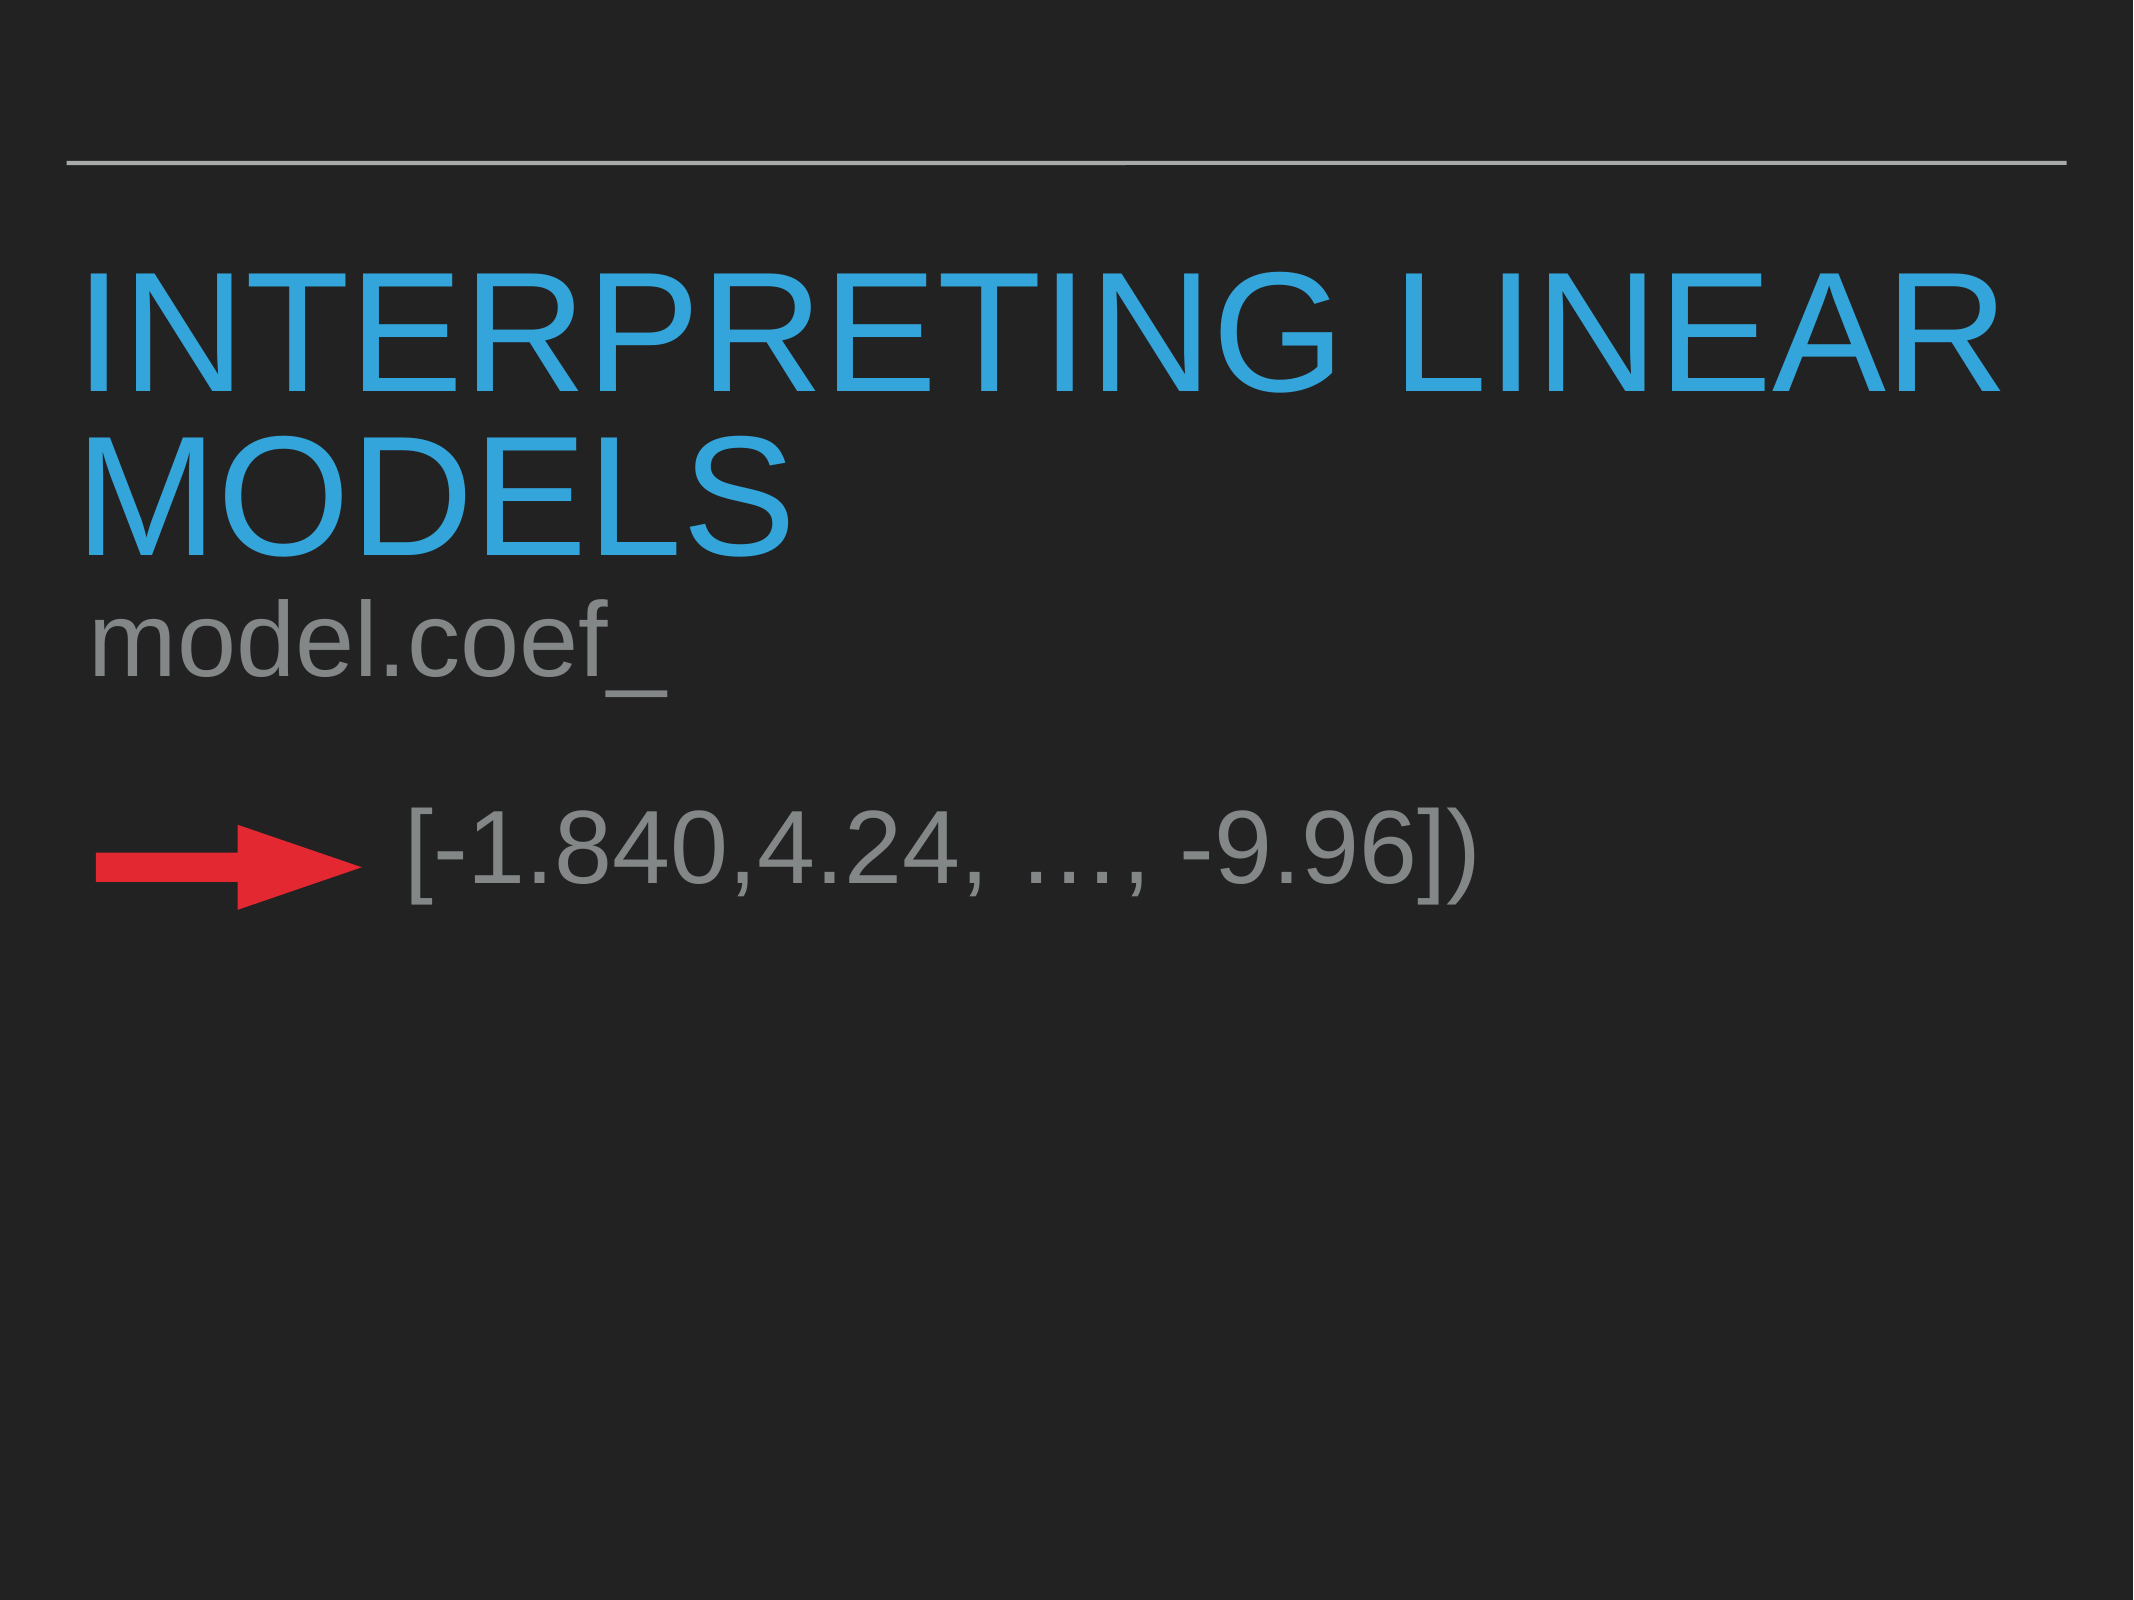

# Interpreting Linear models
model.coef_
[-1.840,4.24, …, -9.96])